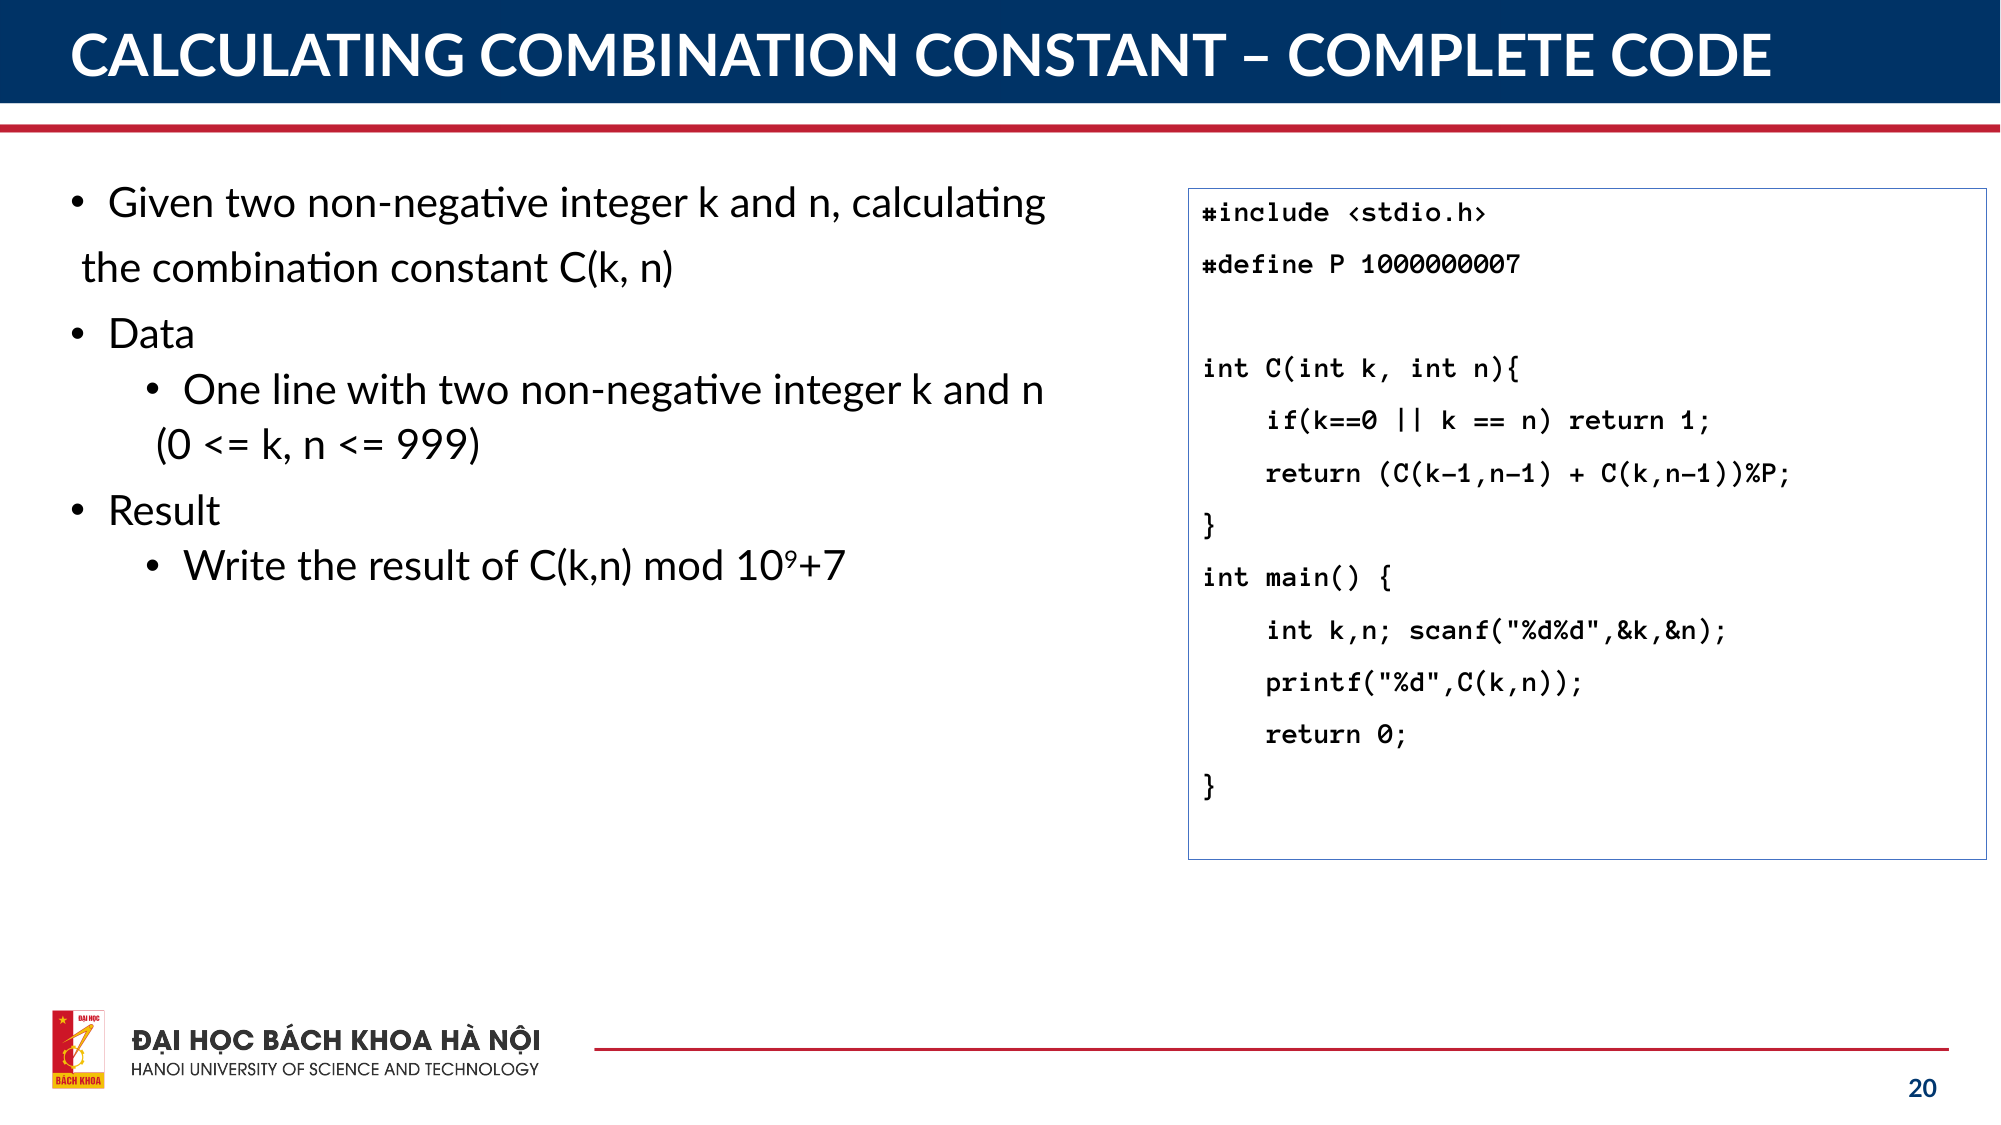

# CALCULATING COMBINATION CONSTANT – COMPLETE CODE
Given two non-negative integer k and n, calculating
 the combination constant C(k, n)
Data
One line with two non-negative integer k and n
 (0 <= k, n <= 999)
Result
Write the result of C(k,n) mod 109+7

#include <stdio.h>
#define P 1000000007

int C(int k, int n){
    if(k==0 || k == n) return 1;
    return (C(k-1,n-1) + C(k,n-1))%P;
}
int main() {
    int k,n; scanf("%d%d",&k,&n);
    printf("%d",C(k,n));
    return 0;
}
20